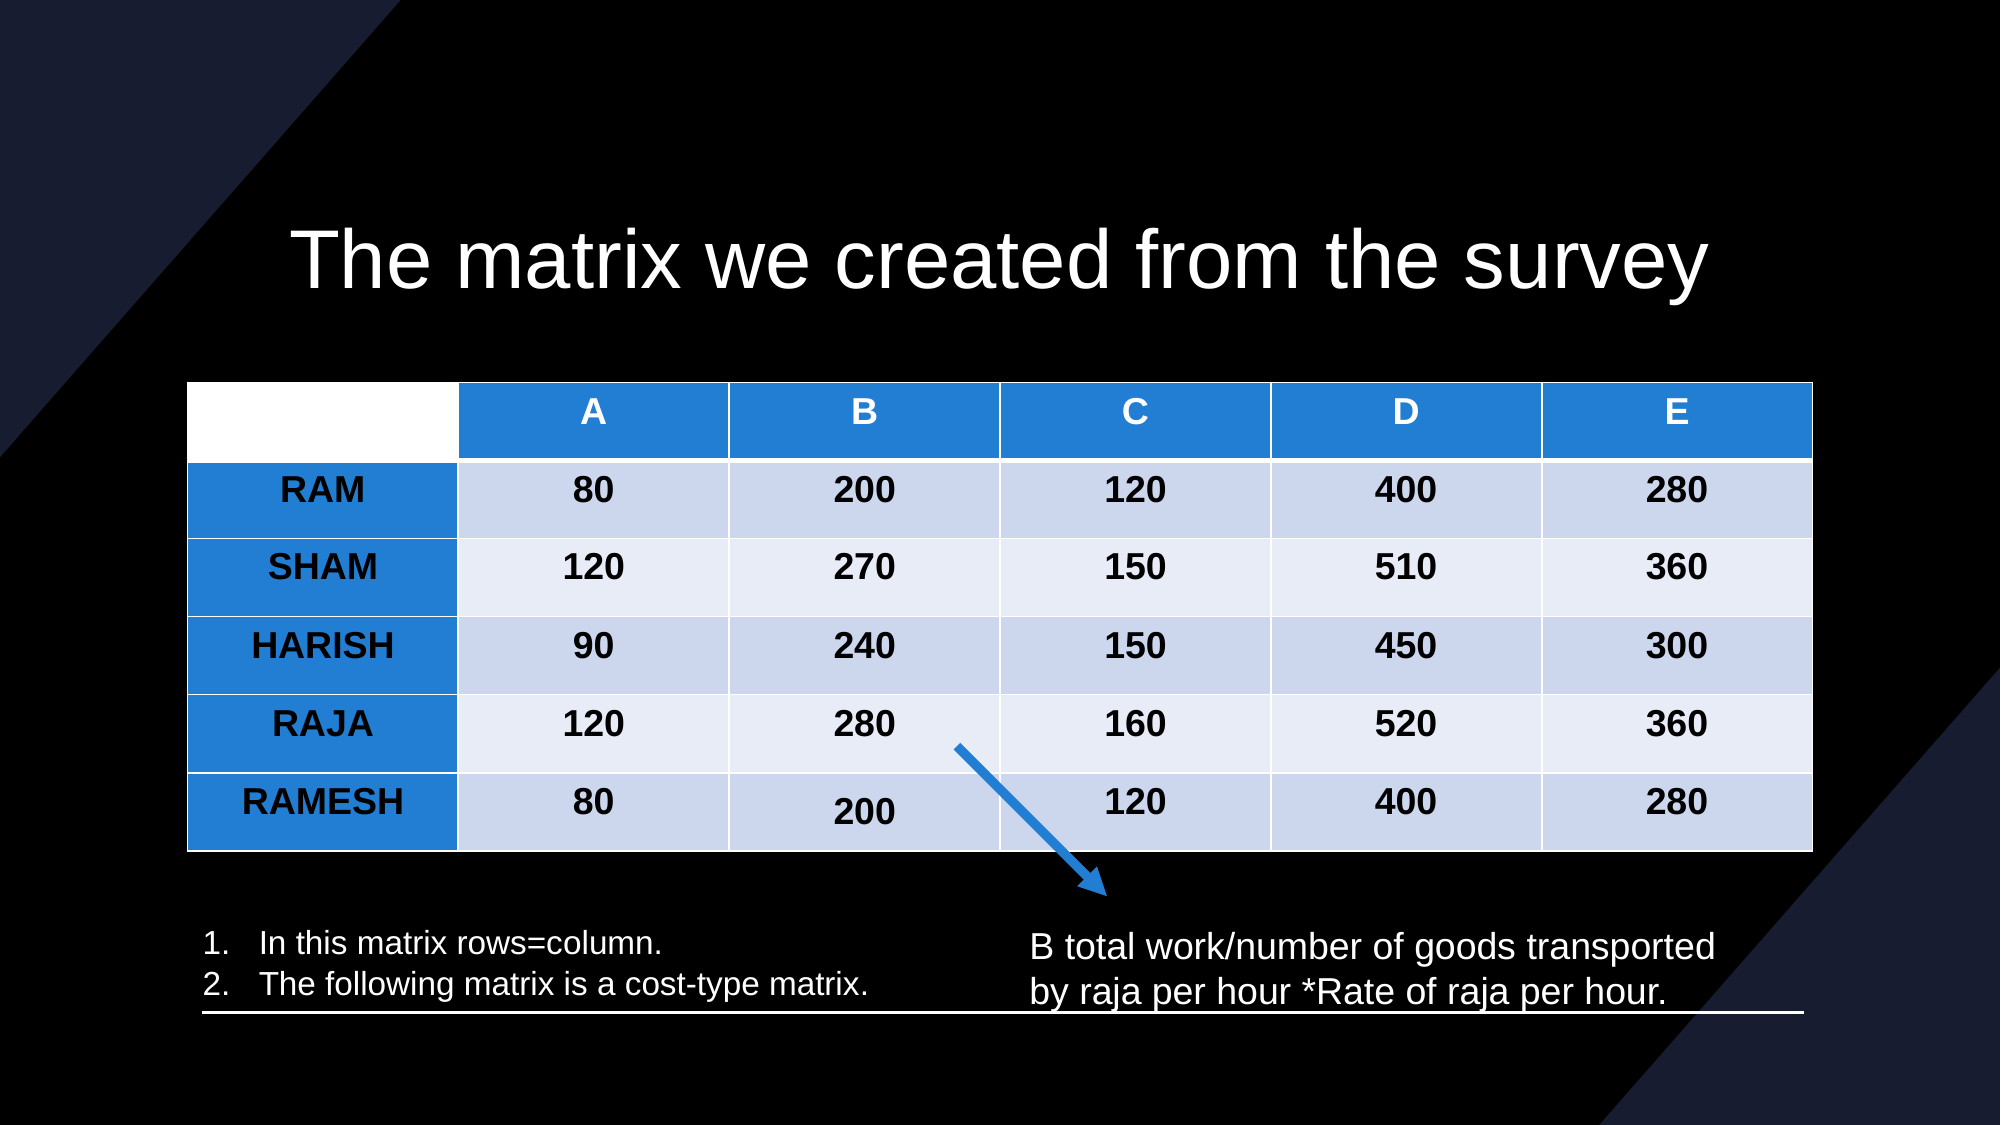

# The matrix we created from the survey
|  | A | B | C | D | E |
| --- | --- | --- | --- | --- | --- |
| RAM | 80 | 200 | 120 | 400 | 280 |
| SHAM | 120 | 270 | 150 | 510 | 360 |
| HARISH | 90 | 240 | 150 | 450 | 300 |
| RAJA | 120 | 280 | 160 | 520 | 360 |
| RAMESH | 80 | 200 | 120 | 400 | 280 |
In this matrix rows=column.
The following matrix is a cost-type matrix.
B total work/number of goods transported by raja per hour *Rate of raja per hour.